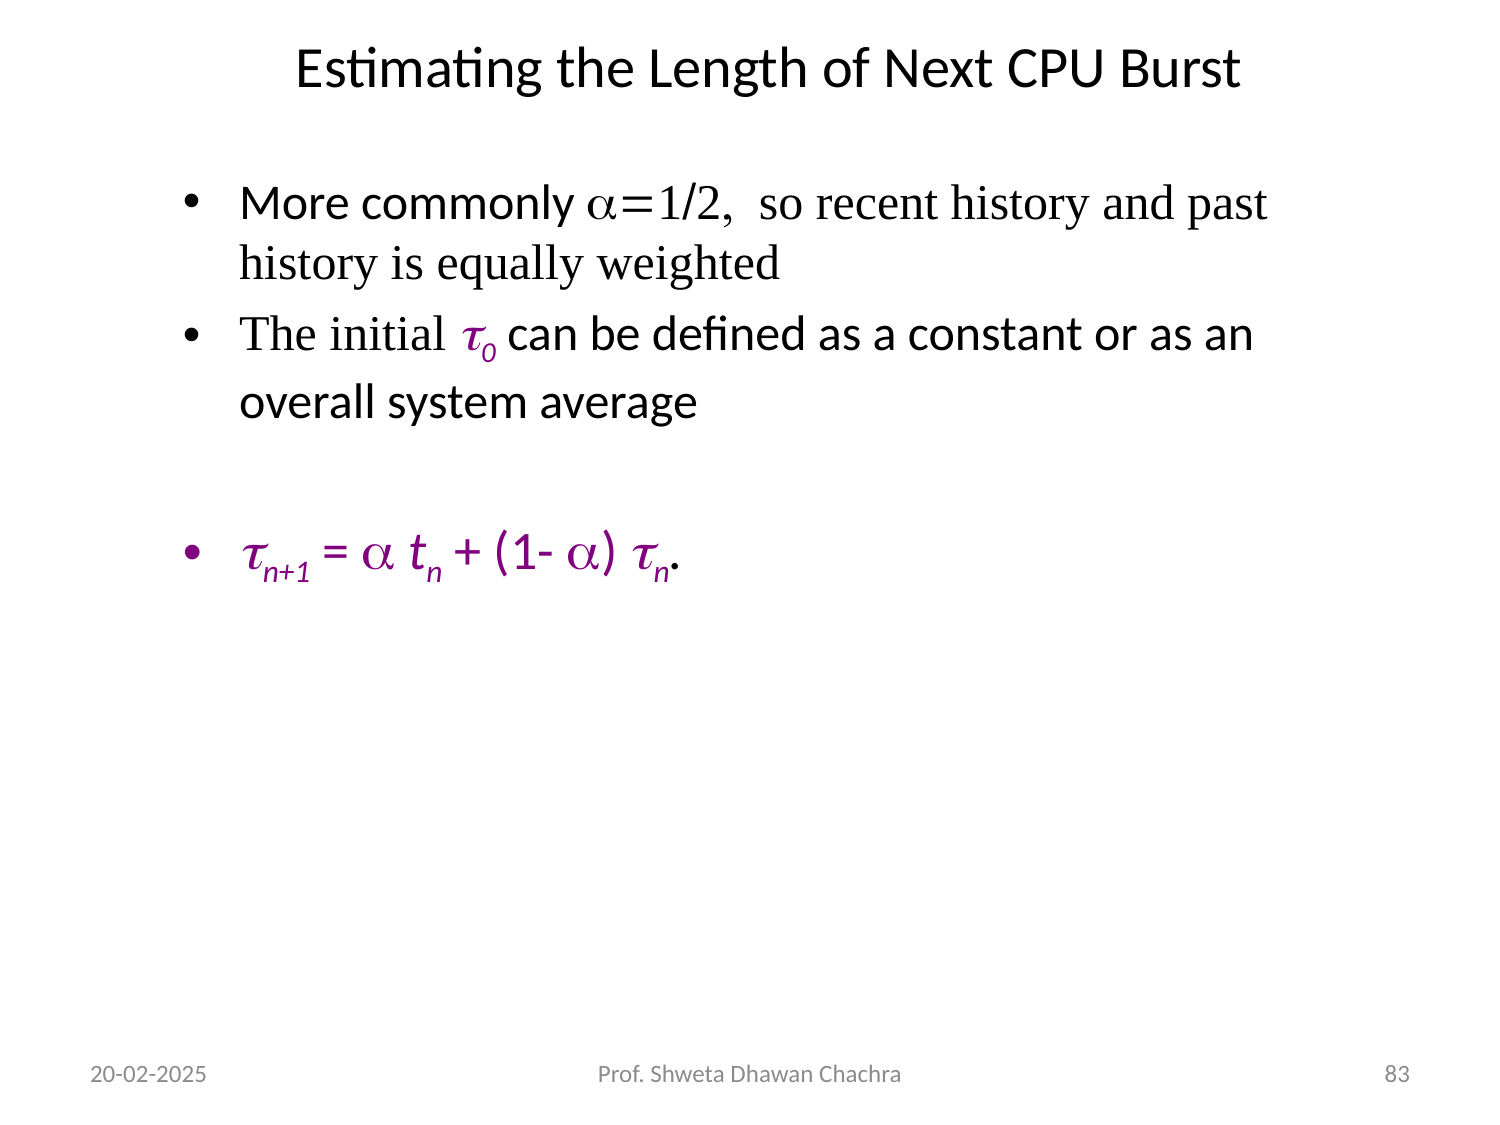

# Estimating the Length of Next CPU Burst
More commonly α=1/2, so recent history and past history is equally weighted
The initial τ0 can be defined as a constant or as an overall system average

τn+1 = α tn + (1- α) τn.

20-02-2025
Prof. Shweta Dhawan Chachra
83